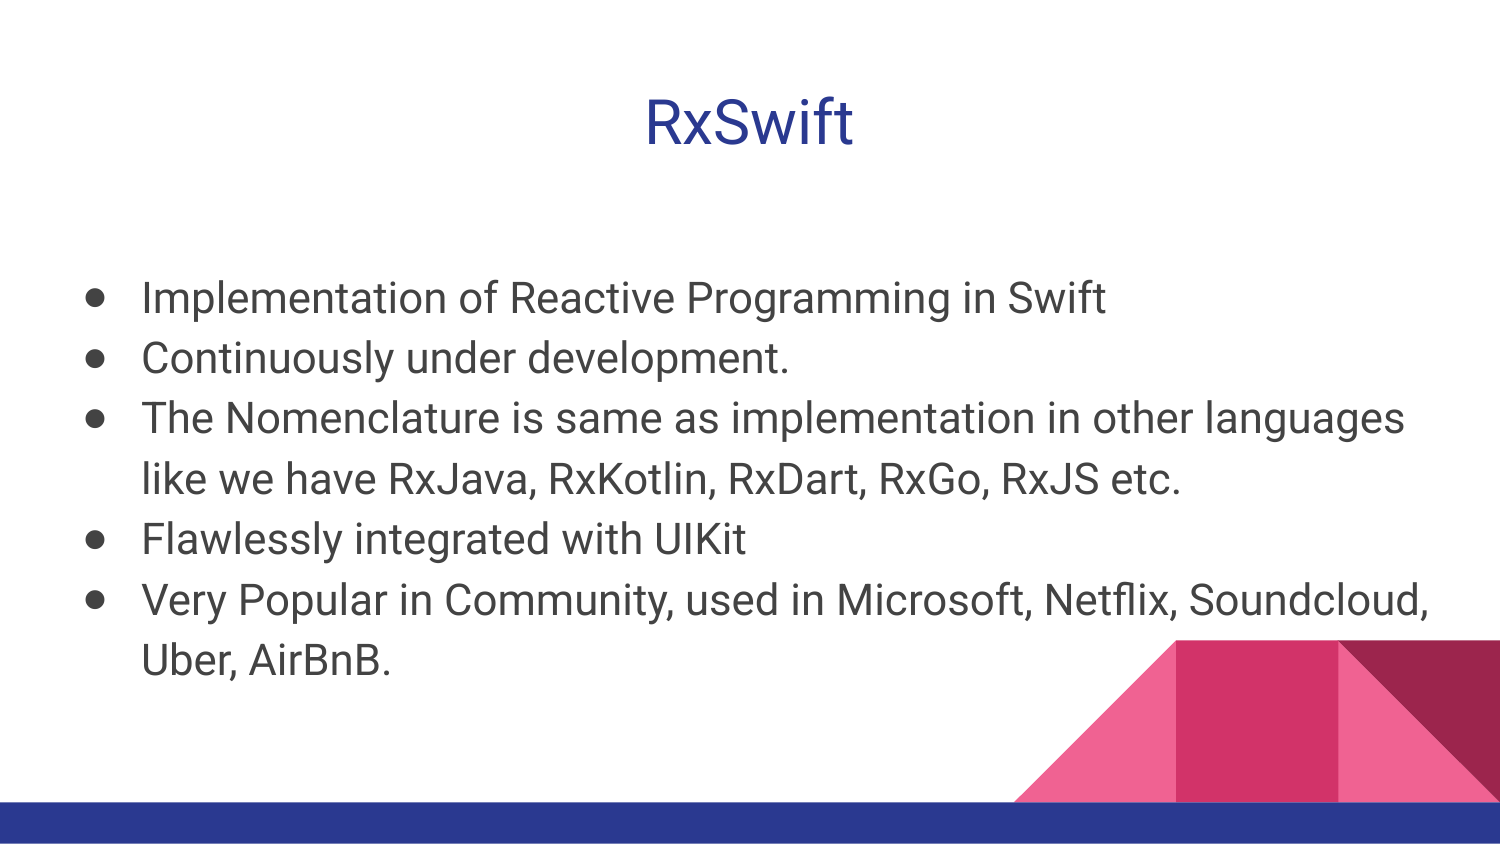

# RxSwift

Implementation of Reactive Programming in Swift
Continuously under development.
The Nomenclature is same as implementation in other languages like we have RxJava, RxKotlin, RxDart, RxGo, RxJS etc.
Flawlessly integrated with UIKit
Very Popular in Community, used in Microsoft, Netflix, Soundcloud, Uber, AirBnB.